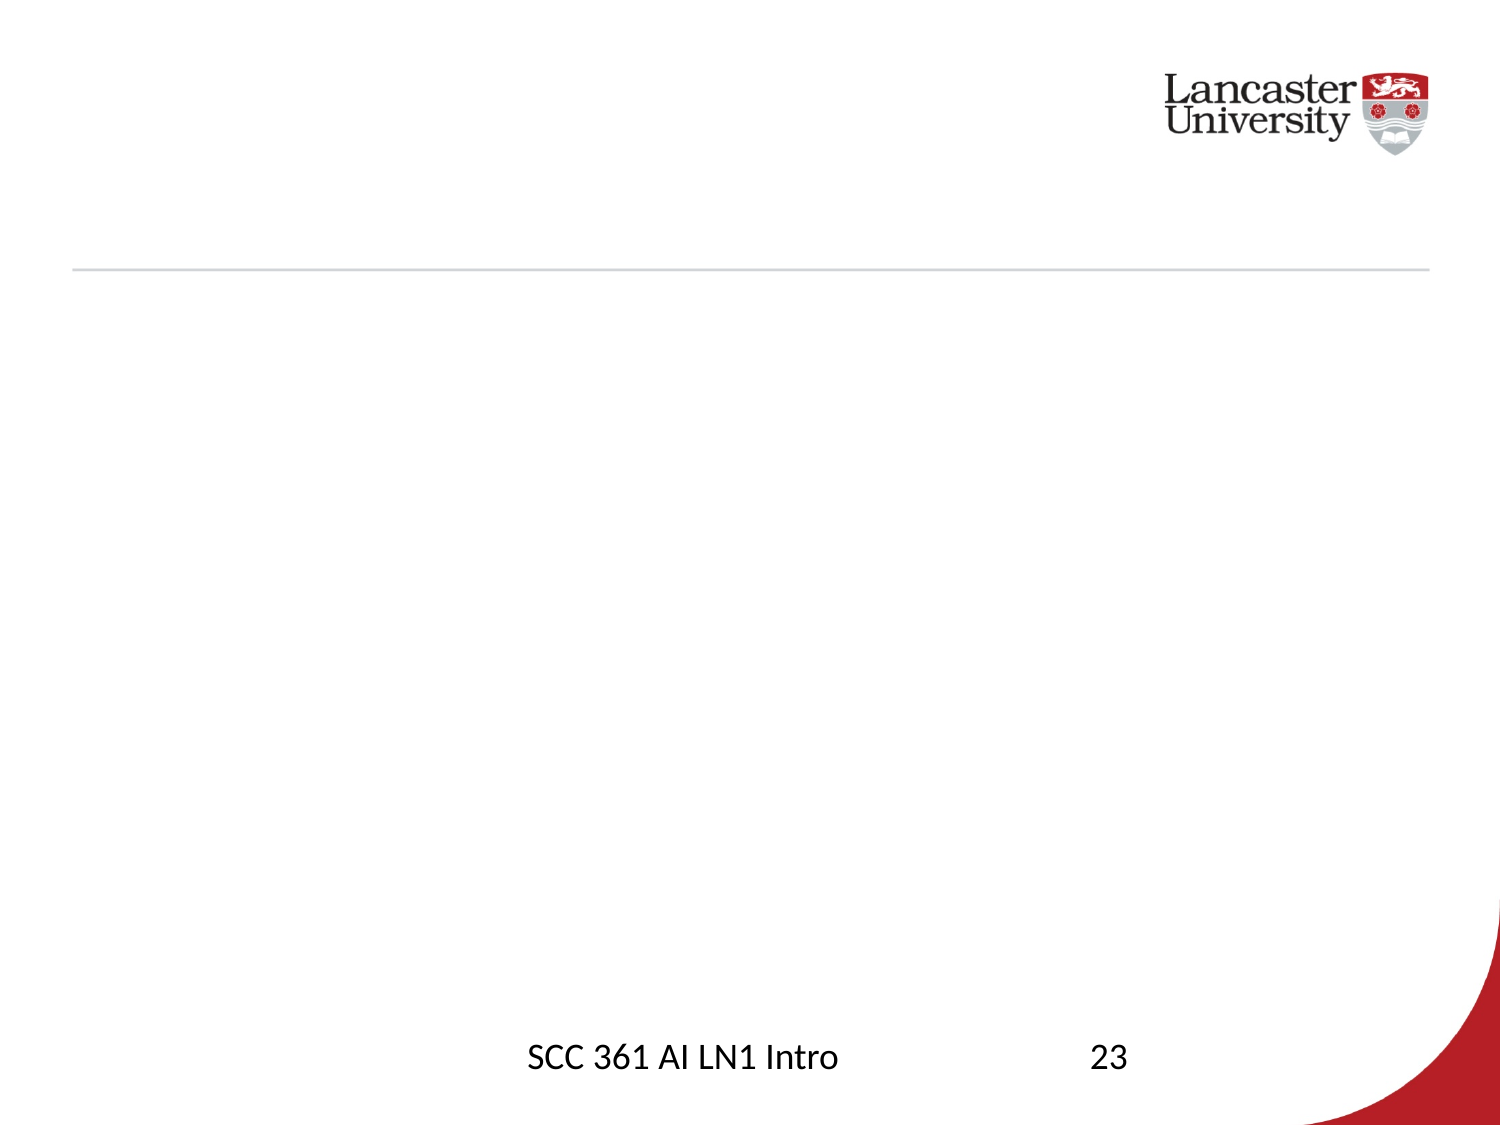

#

SCC 361 AI LN1 Intro
23